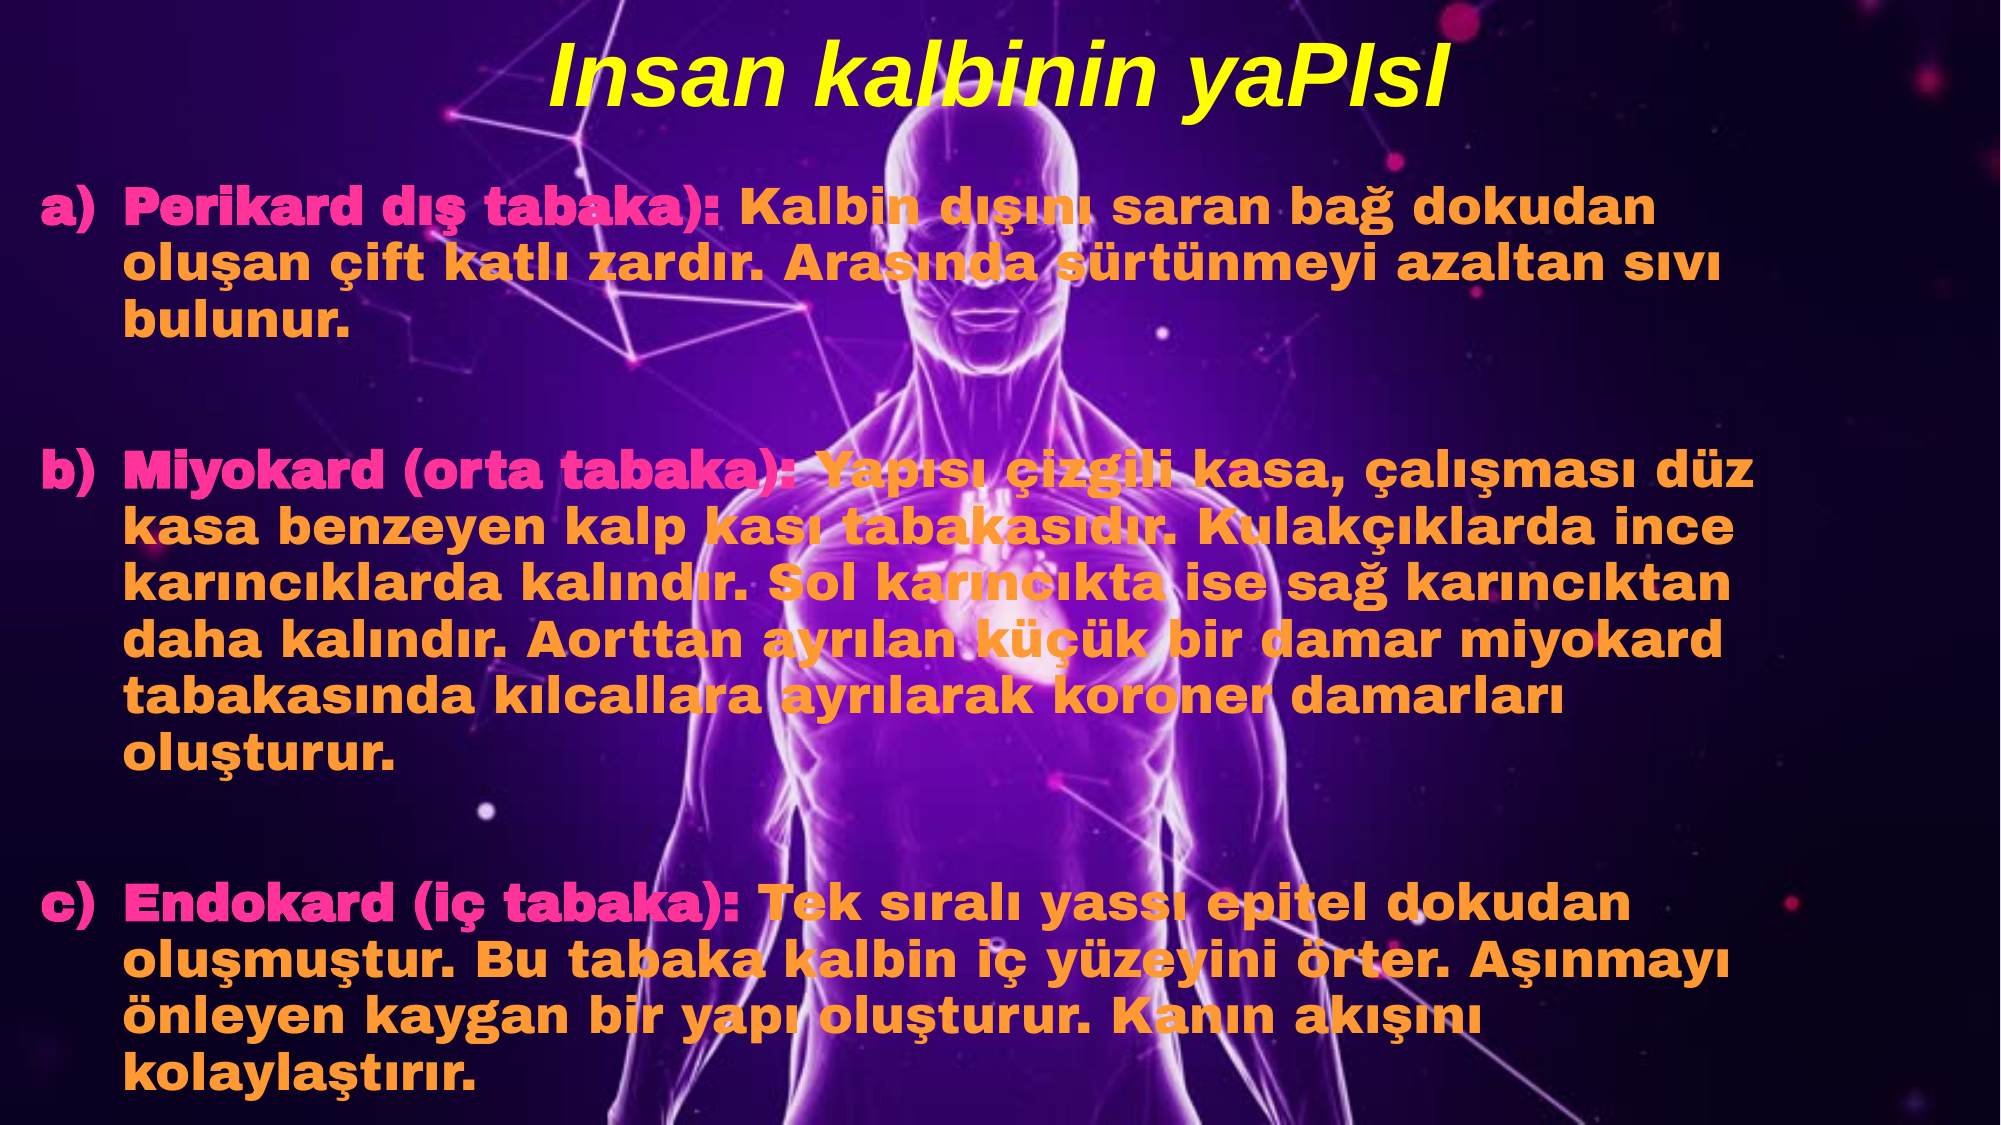

# Insan kalbinin yaPIsI
Perikard dış tabaka): Kalbin dışını saran bağ dokudan oluşan çift katlı zardır. Arasında sürtünmeyi azaltan sıvı bulunur.

Miyokard (orta tabaka): Yapısı çizgili kasa, çalışması düz kasa benzeyen kalp kası tabakasıdır. Kulakçıklarda ince karıncıklarda kalındır. Sol karıncıkta ise sağ karıncıktan daha kalındır. Aorttan ayrılan küçük bir damar miyokard tabakasında kılcallara ayrılarak koroner damarları oluşturur.

Endokard (iç tabaka): Tek sıralı yassı epitel dokudan oluşmuştur. Bu tabaka kalbin iç yüzeyini örter. Aşınmayı önleyen kaygan bir yapı oluşturur. Kanın akışını kolaylaştırır.